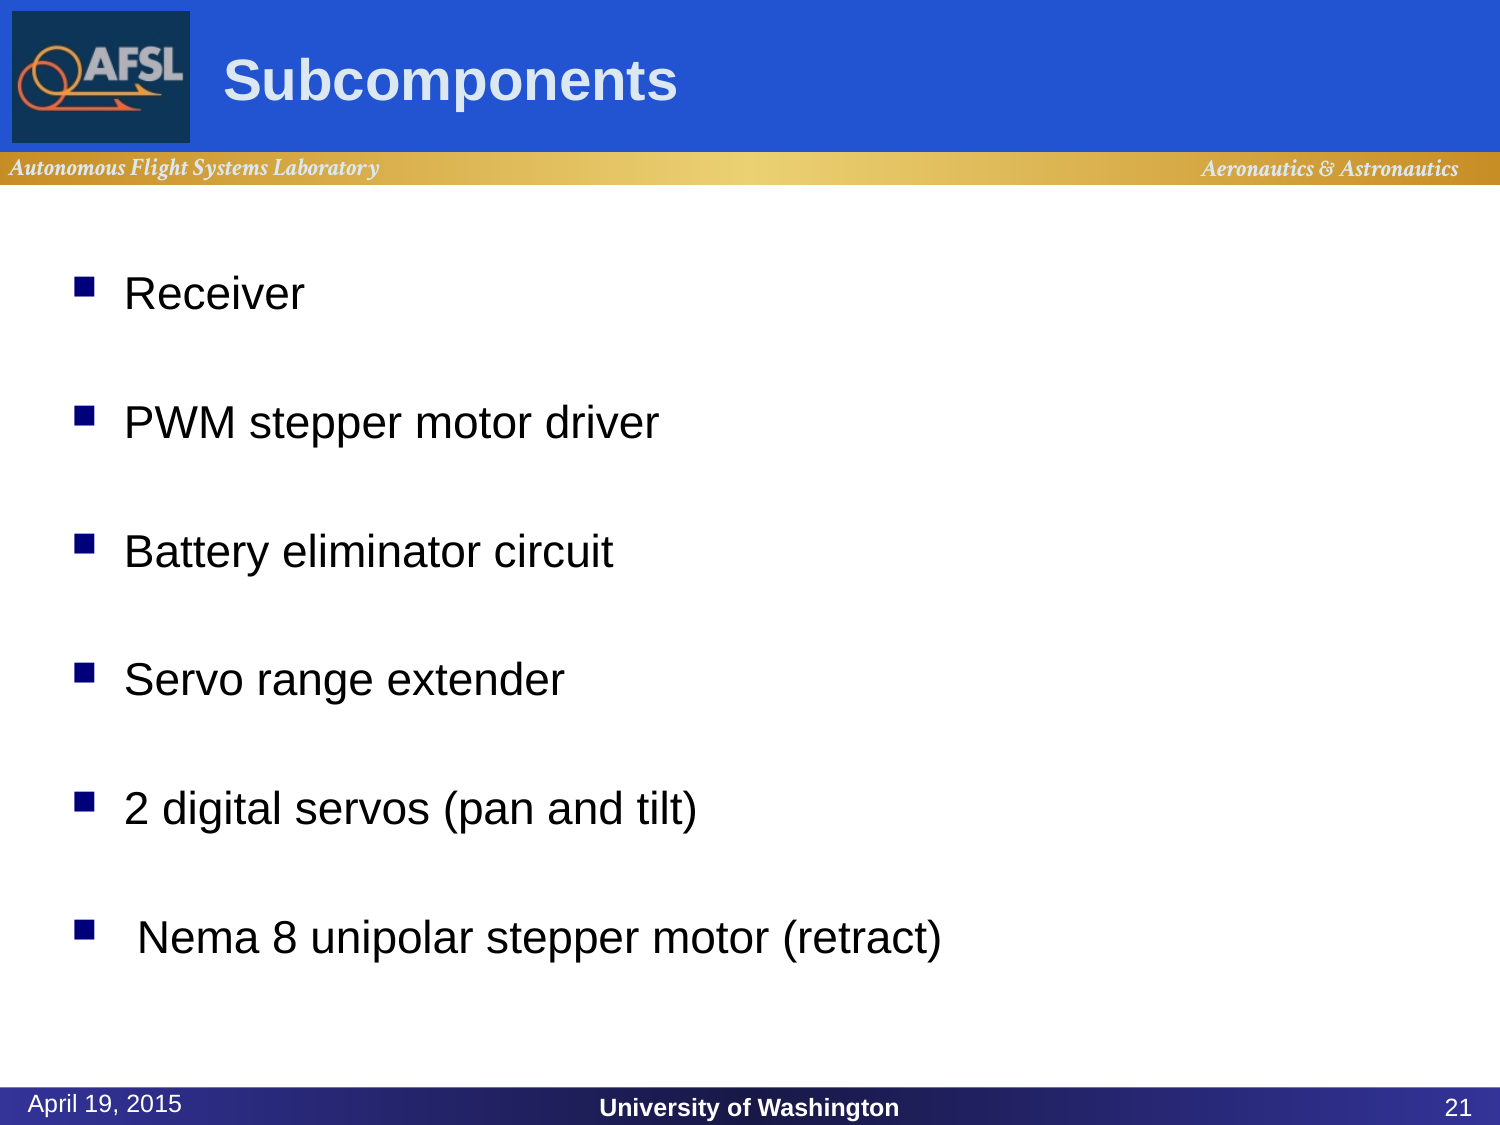

# Subcomponents
Receiver

PWM stepper motor driver

Battery eliminator circuit

Servo range extender

2 digital servos (pan and tilt)

 Nema 8 unipolar stepper motor (retract)
April 19, 2015
University of Washington
21